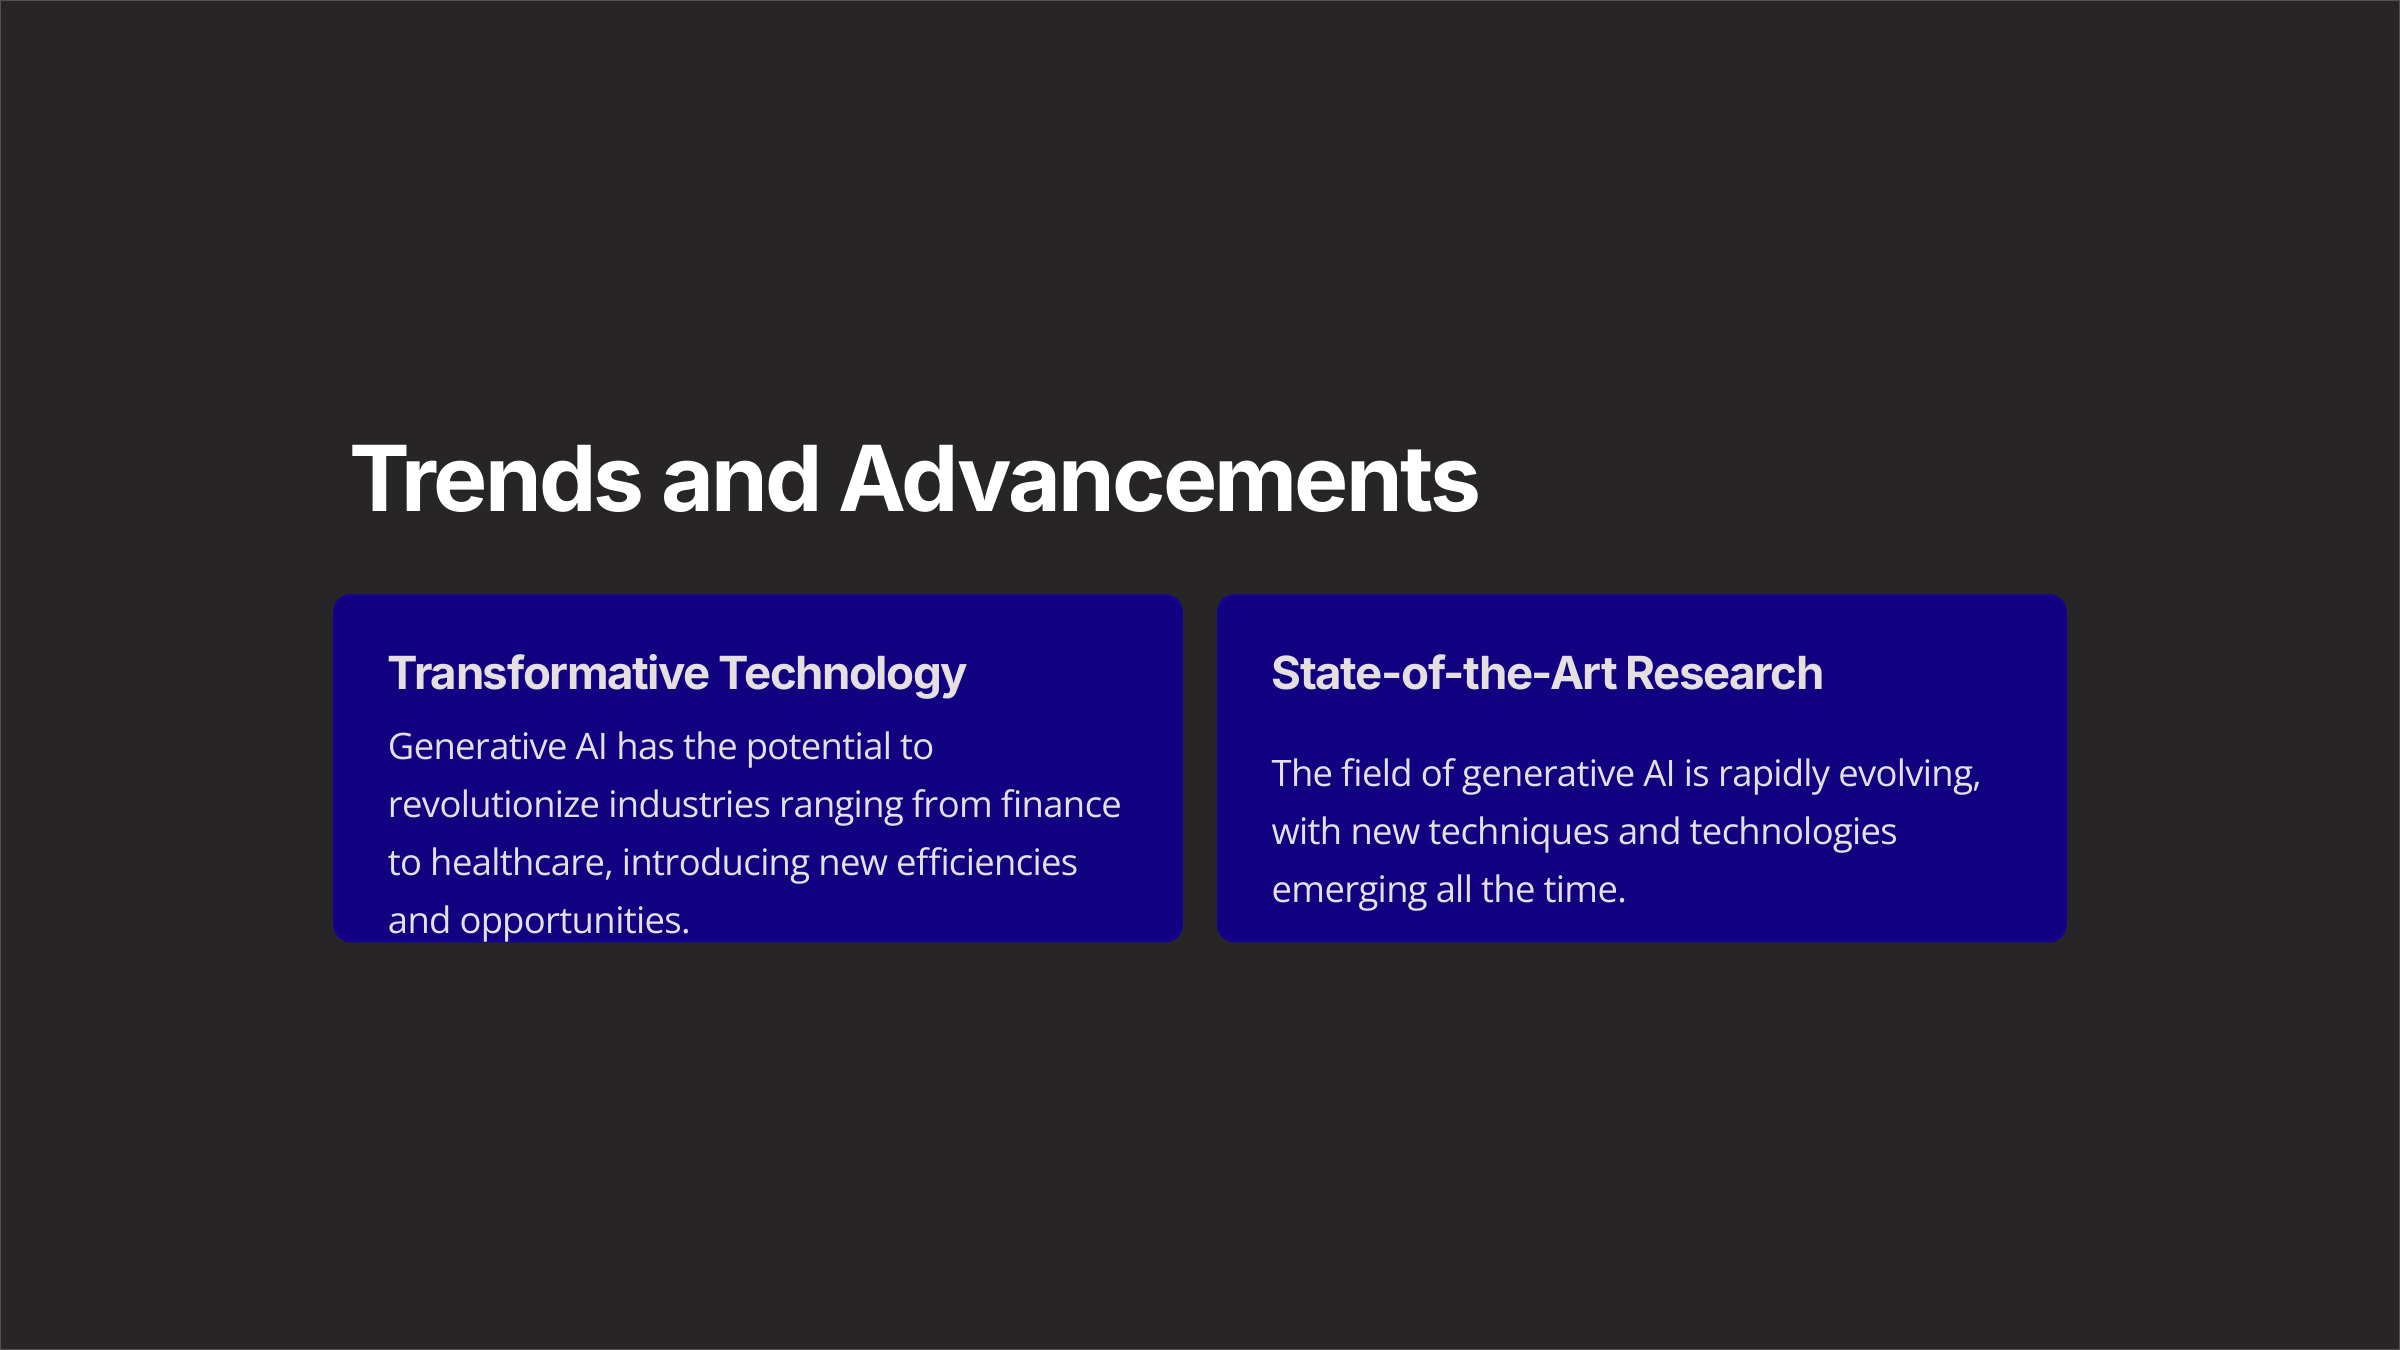

Trends and Advancements

Transformative Technology
State-of-the-Art Research
Generative AI has the potential to revolutionize industries ranging from finance to healthcare, introducing new efficiencies and opportunities.
The field of generative AI is rapidly evolving, with new techniques and technologies emerging all the time.